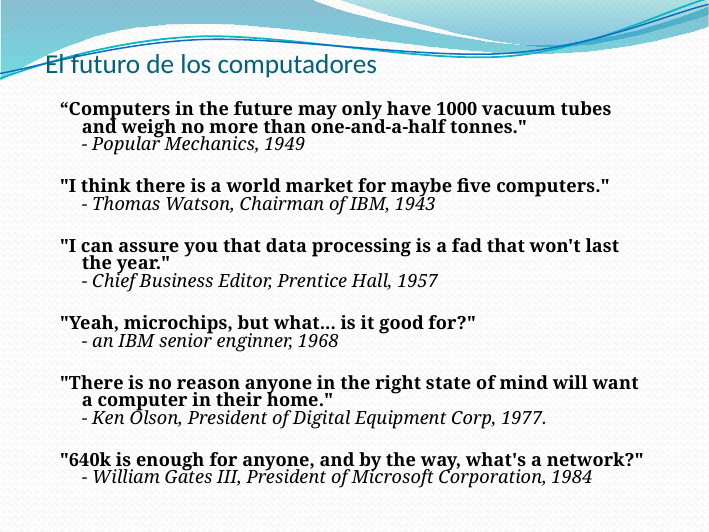

# El futuro de los computadores
“Computers in the future may only have 1000 vacuum tubes and weigh no more than one-and-a-half tonnes."
- Popular Mechanics, 1949

"I think there is a world market for maybe five computers."
- Thomas Watson, Chairman of IBM, 1943

"I can assure you that data processing is a fad that won't last the year."
- Chief Business Editor, Prentice Hall, 1957

"Yeah, microchips, but what... is it good for?"
- an IBM senior enginner, 1968

"There is no reason anyone in the right state of mind will want a computer in their home."
- Ken Olson, President of Digital Equipment Corp, 1977.

"640k is enough for anyone, and by the way, what's a network?"
- William Gates III, President of Microsoft Corporation, 1984